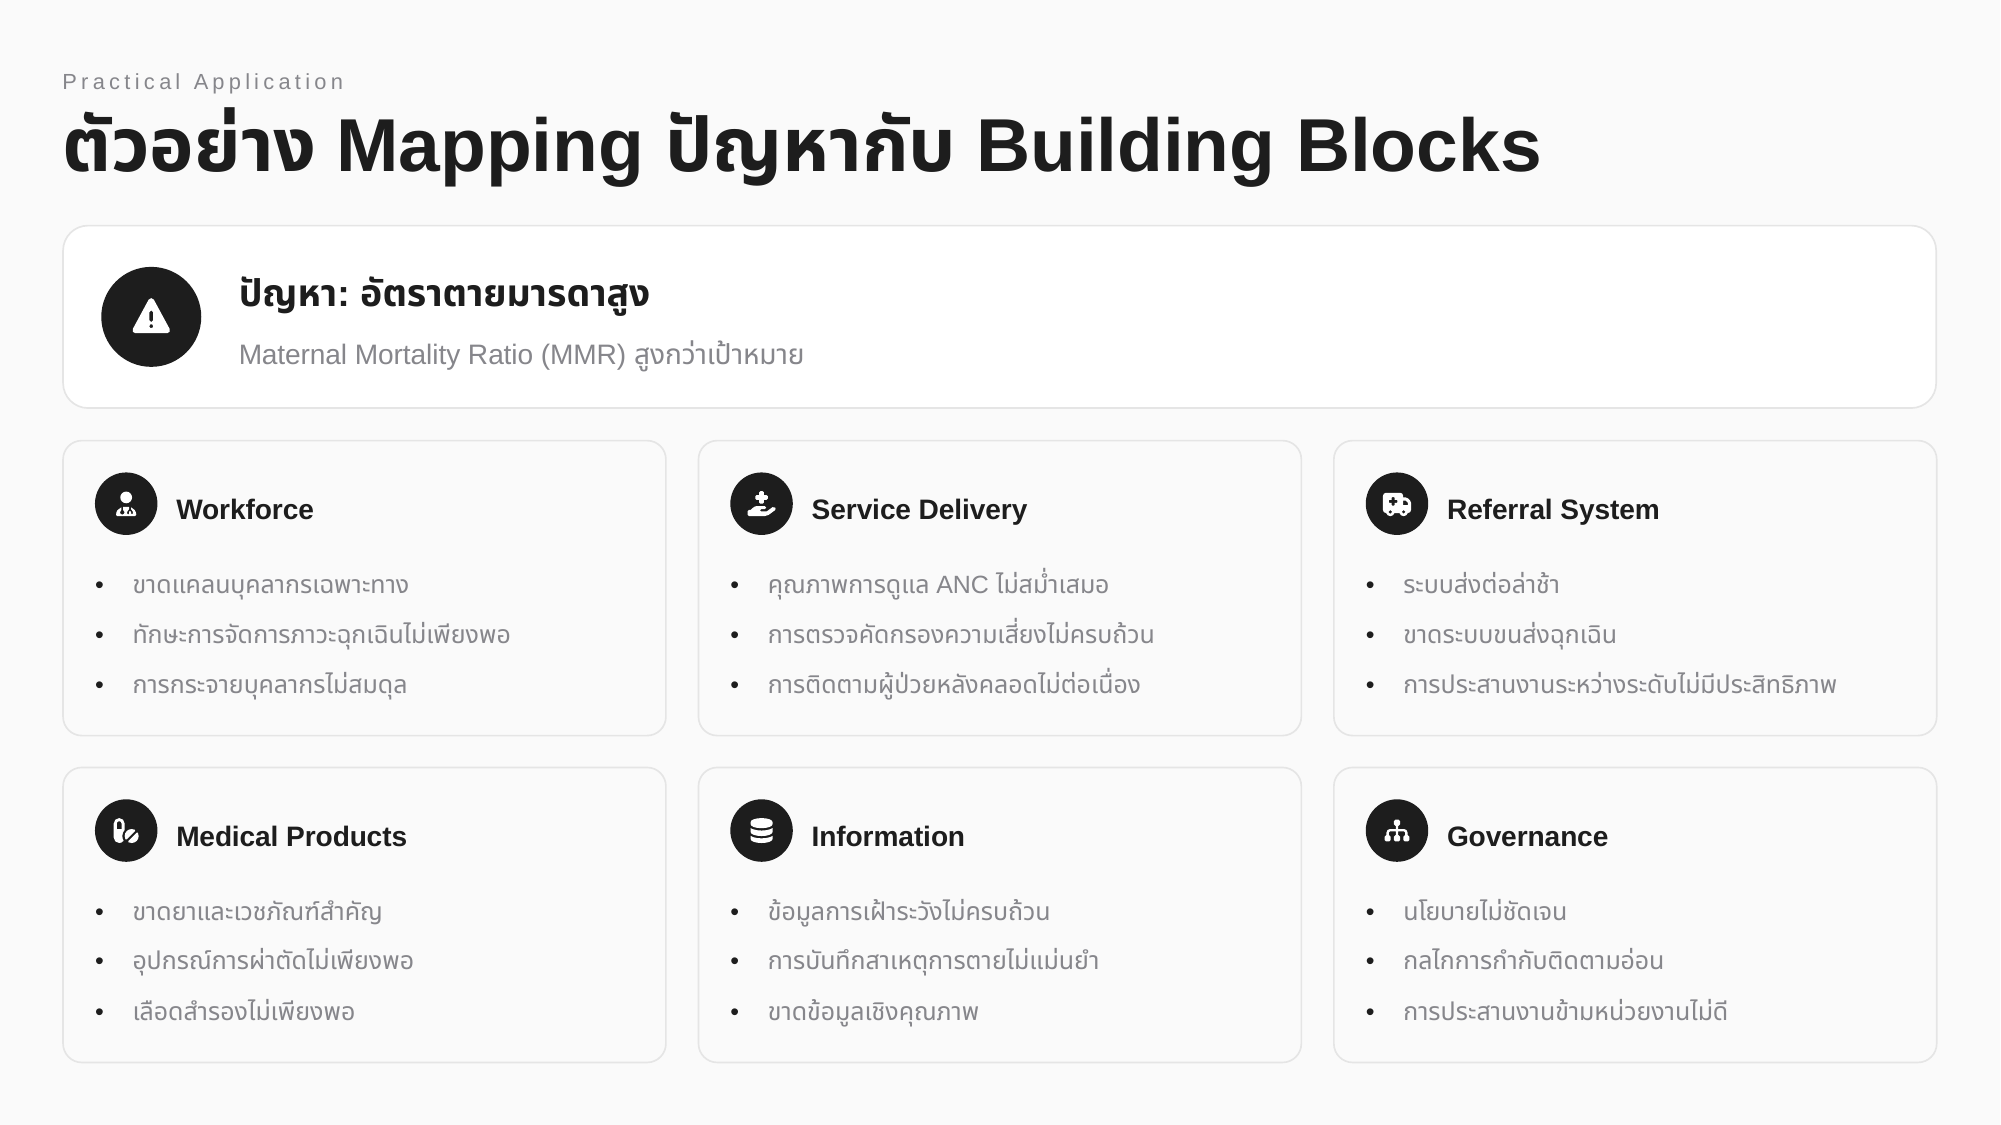

Practical Application
ตัวอย่าง Mapping ปัญหากับ Building Blocks

ปัญหา: อัตราตายมารดาสูง

Maternal Mortality Ratio (MMR) สูงกว่าเป้าหมาย

Workforce
Service Delivery
Referral System

•
ขาดแคลนบุคลากรเฉพาะทาง
•
คุณภาพการดูแล ANC ไม่สม่ำเสมอ
•
ระบบส่งต่อล่าช้า
•
ทักษะการจัดการภาวะฉุกเฉินไม่เพียงพอ
•
การตรวจคัดกรองความเสี่ยงไม่ครบถ้วน
•
ขาดระบบขนส่งฉุกเฉิน
•
การกระจายบุคลากรไม่สมดุล
•
การติดตามผู้ป่วยหลังคลอดไม่ต่อเนื่อง
•
การประสานงานระหว่างระดับไม่มีประสิทธิภาพ

Medical Products
Information
Governance

•
ขาดยาและเวชภัณฑ์สำคัญ
•
ข้อมูลการเฝ้าระวังไม่ครบถ้วน
•
นโยบายไม่ชัดเจน
•
อุปกรณ์การผ่าตัดไม่เพียงพอ
•
การบันทึกสาเหตุการตายไม่แม่นยำ
•
กลไกการกำกับติดตามอ่อน
•
เลือดสำรองไม่เพียงพอ
•
ขาดข้อมูลเชิงคุณภาพ
•
การประสานงานข้ามหน่วยงานไม่ดี